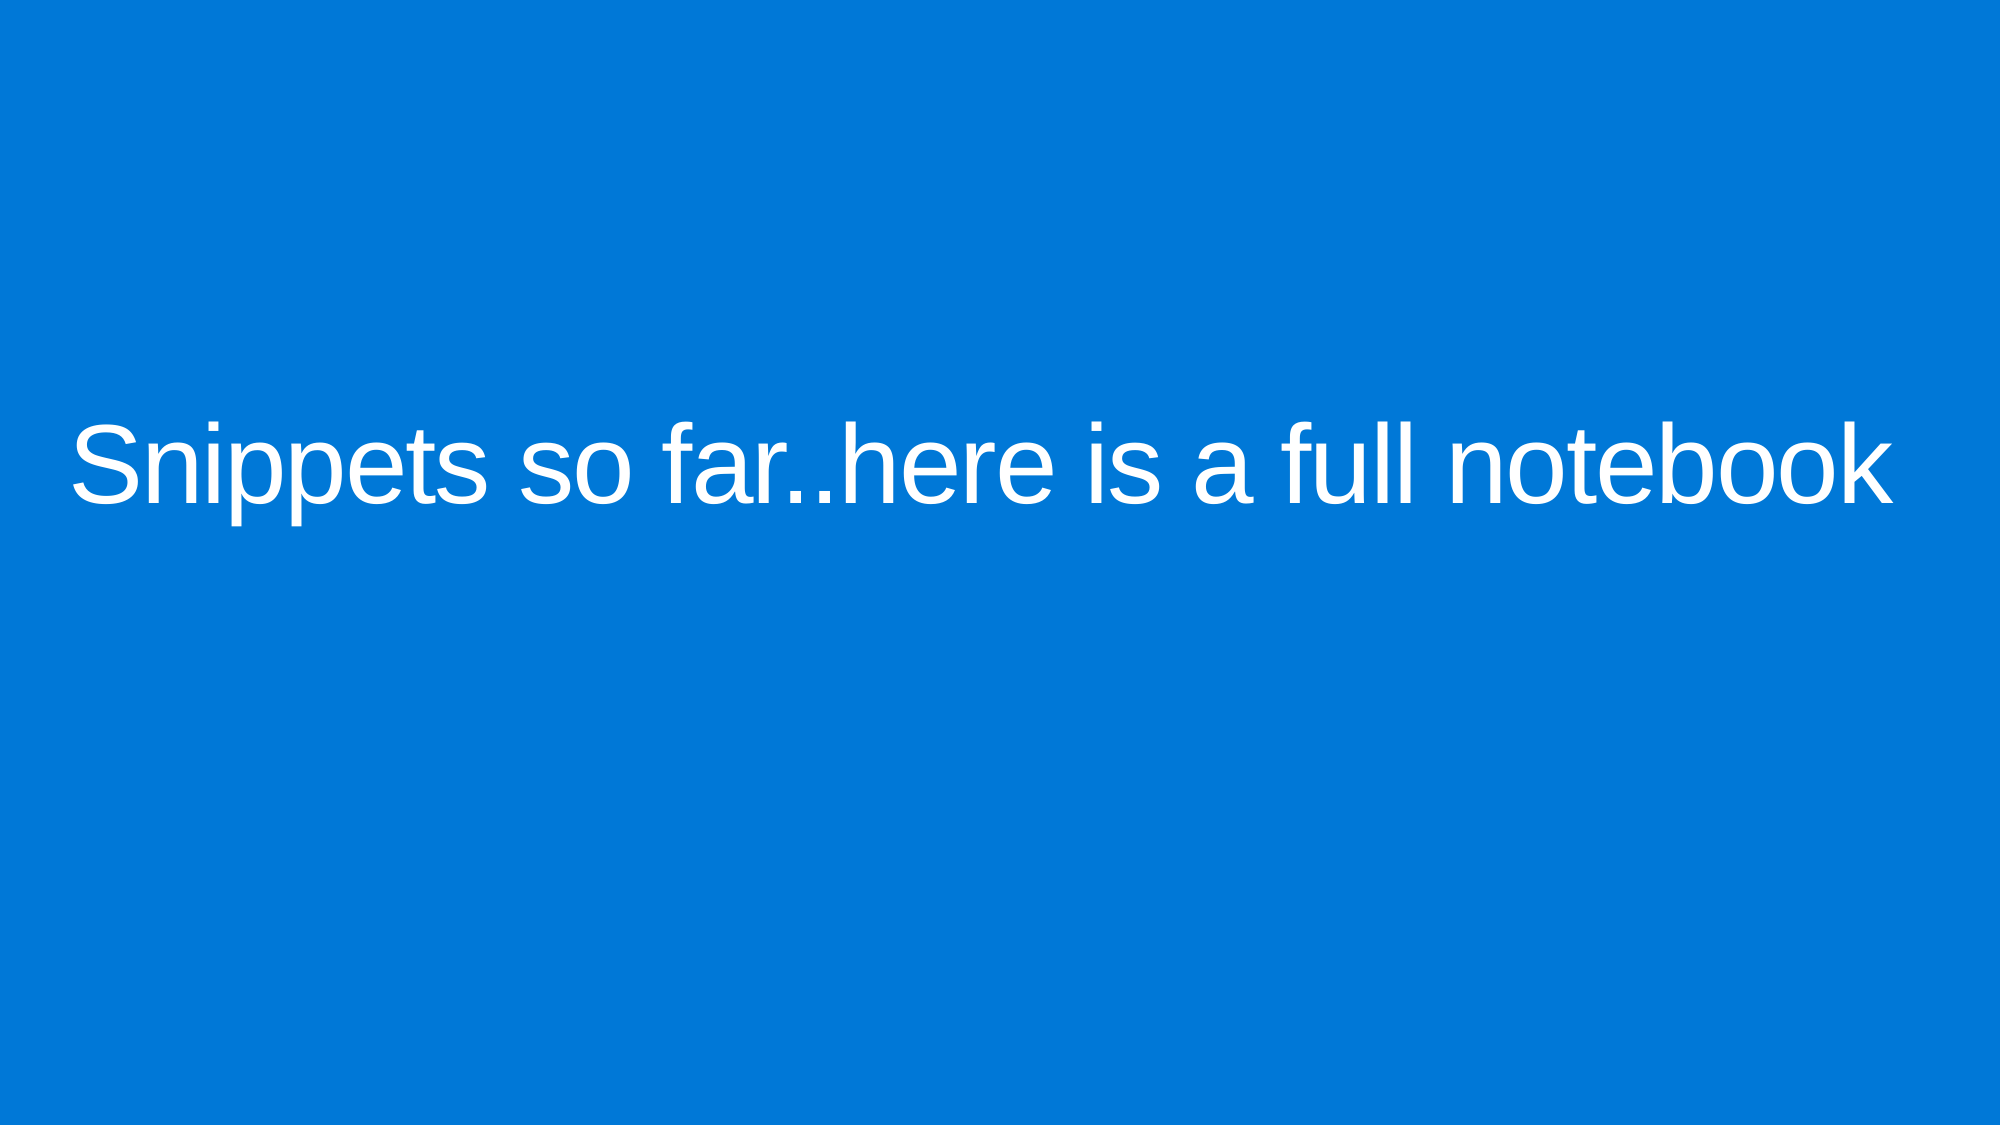

# Snippets so far..here is a full notebook